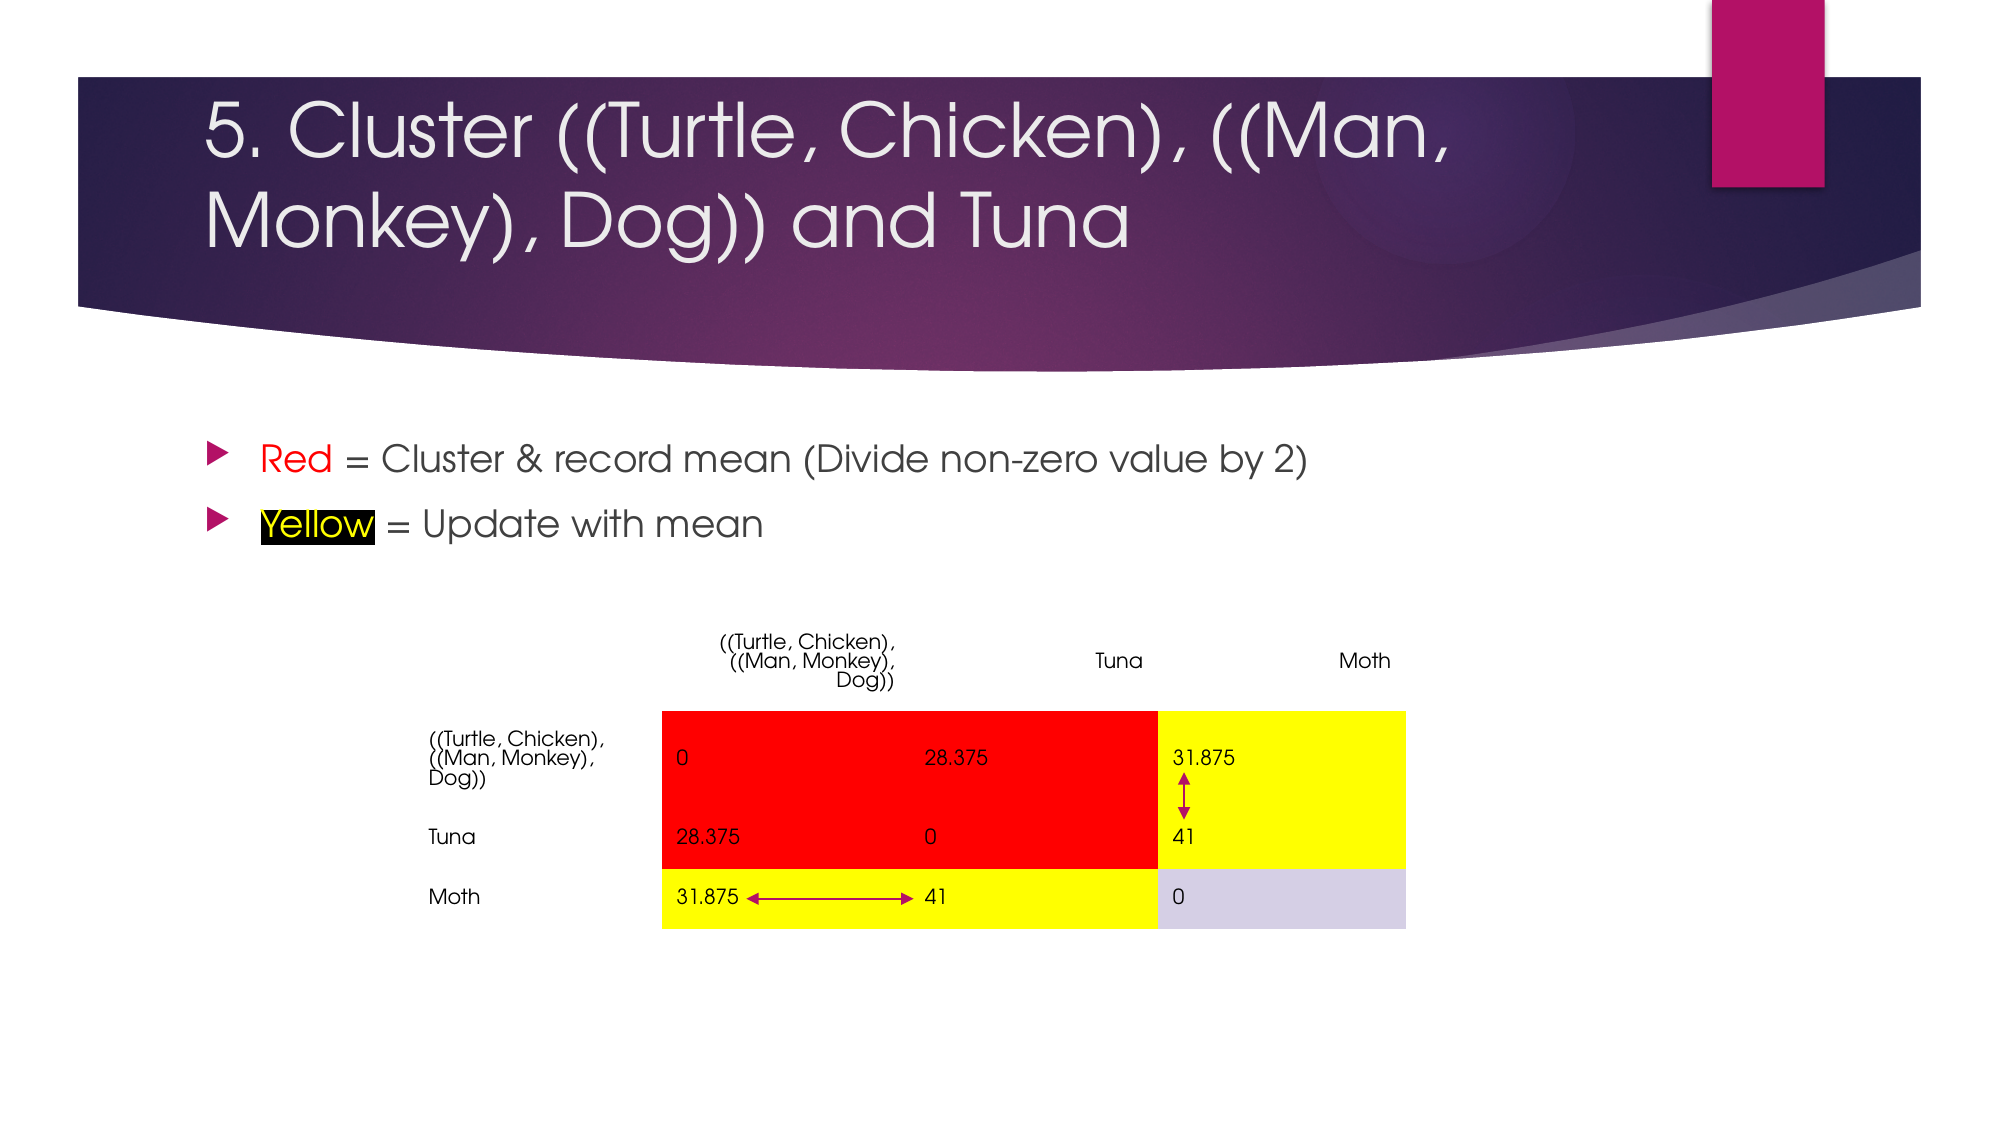

# 5. Cluster ((Turtle, Chicken), ((Man, Monkey), Dog)) and Tuna
Red = Cluster & record mean (Divide non-zero value by 2)
Yellow = Update with mean

|  | ((Turtle, Chicken), ((Man, Monkey), Dog)) | Tuna | Moth |
| --- | --- | --- | --- |
| ((Turtle, Chicken), ((Man, Monkey), Dog)) | 0 | 28.375 | 31.875 |
| Tuna | 28.375 | 0 | 41 |
| Moth | 31.875 | 41 | 0 |